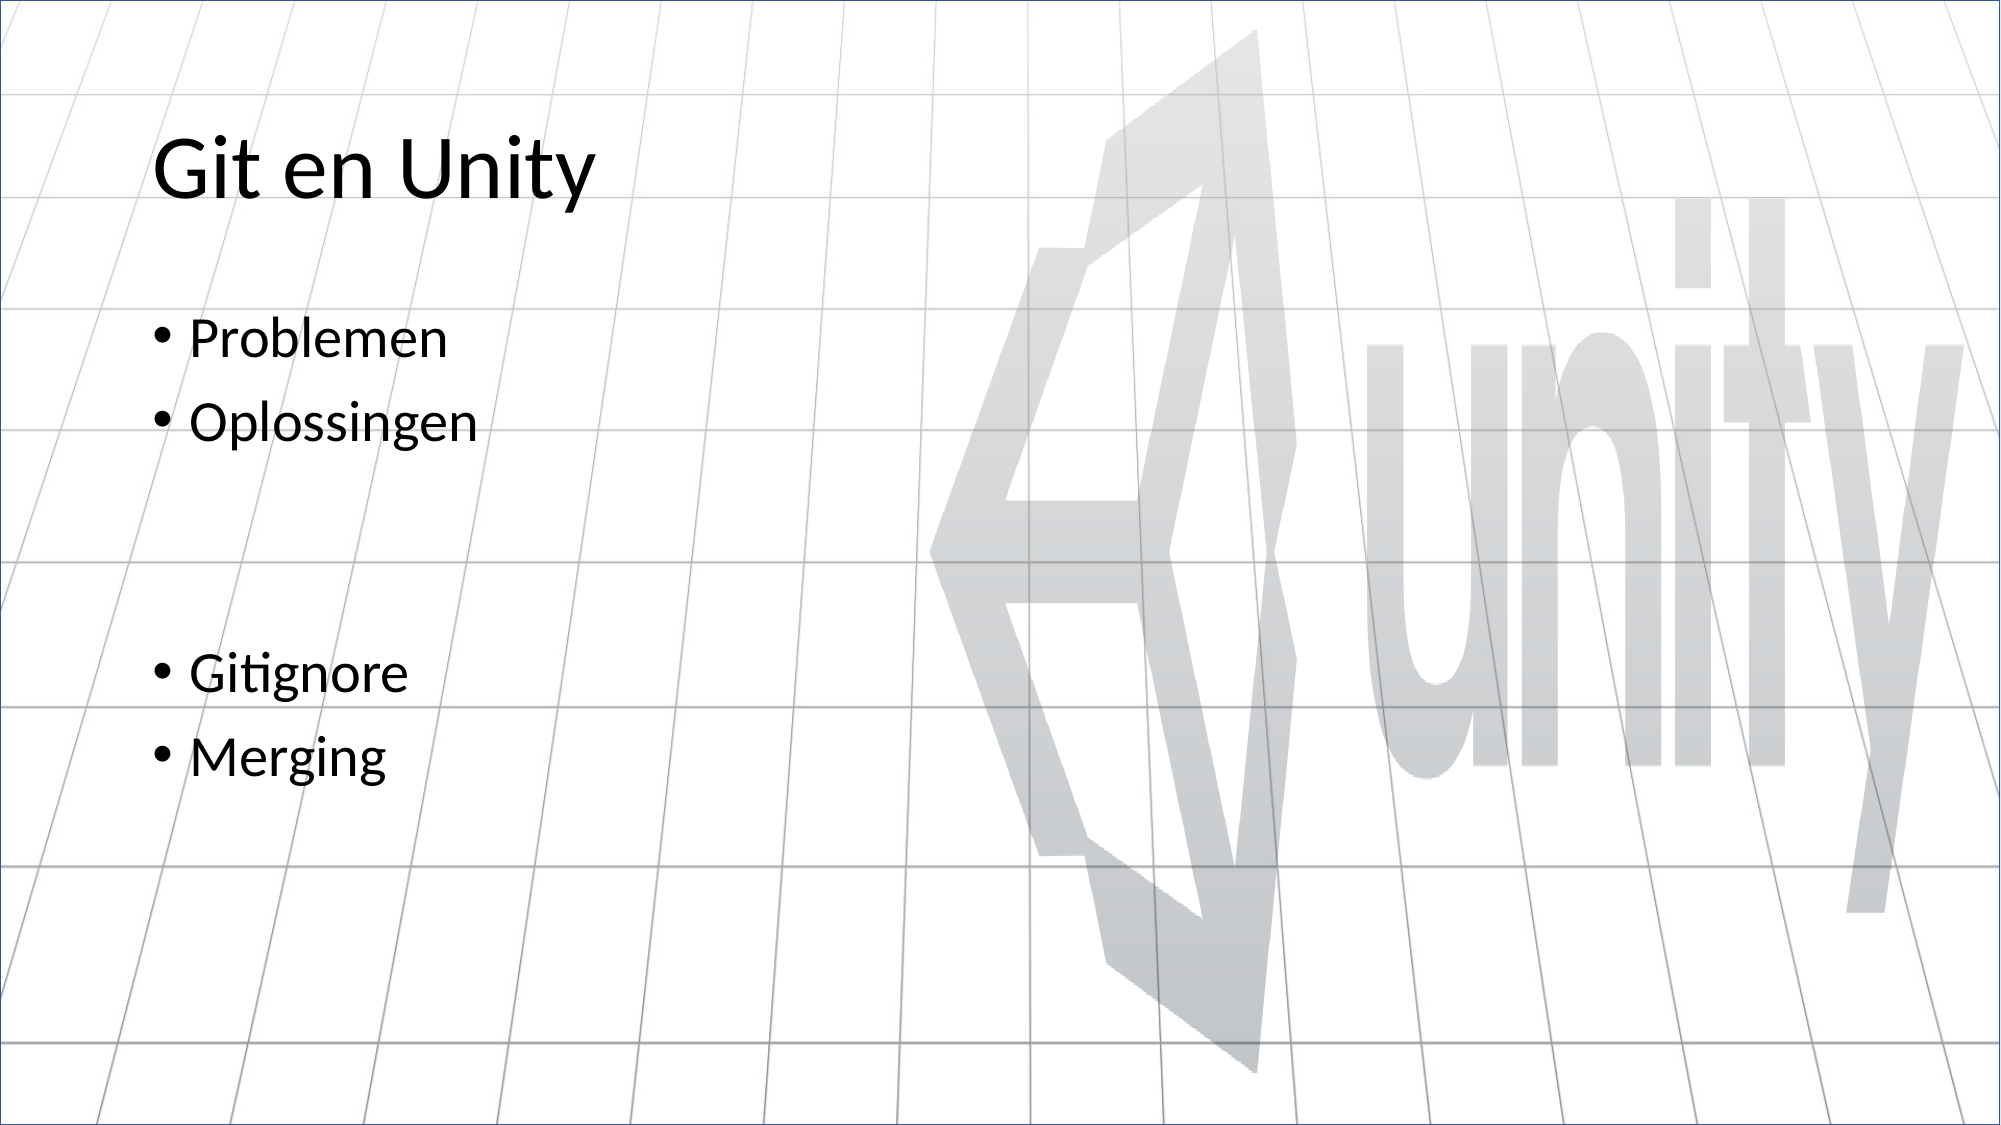

# Git en Unity
Problemen
Oplossingen

Gitignore
Merging